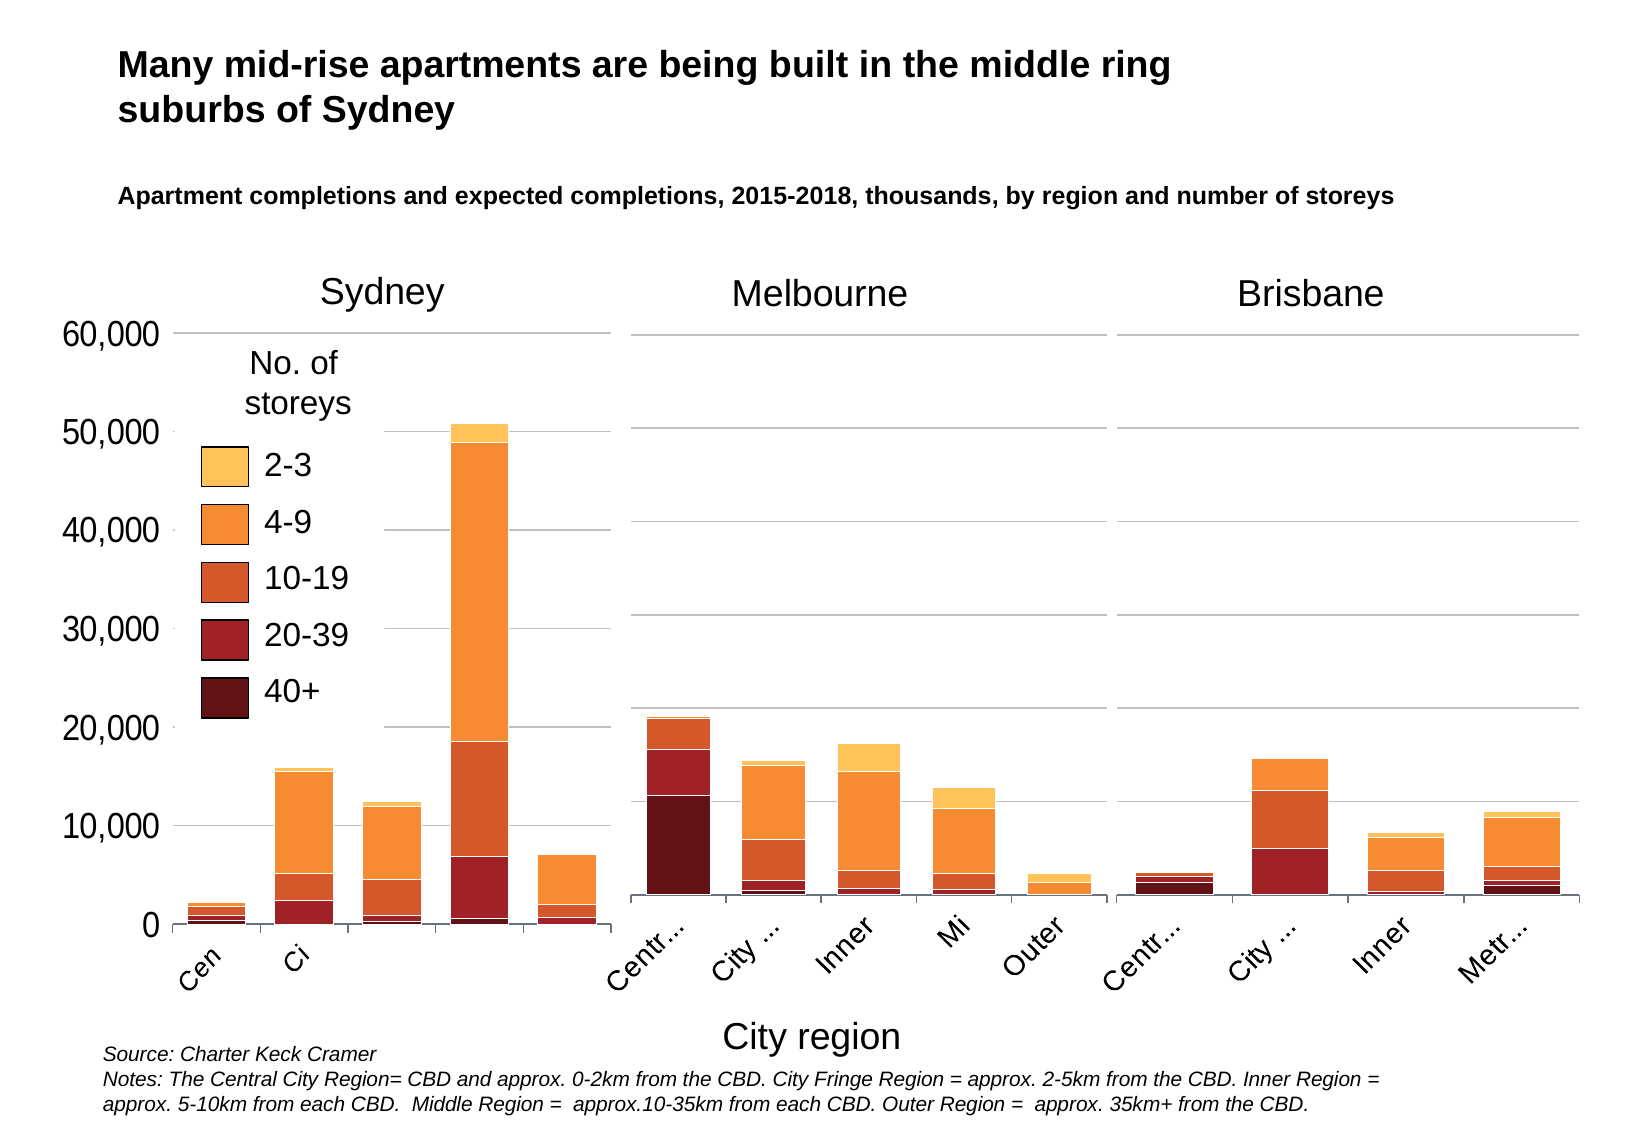

# Many mid-rise apartments are being built in the middle ring suburbs of Sydney
Apartment completions and expected completions, 2015-2018, thousands, by region and number of storeys
Sydney
Melbourne
Brisbane

### Chart

| Category | 40+ | 20-39 | 10-19 | 4-9 | 2-3 |
|---|---|---|---|---|---|
| Central City | 330.0 | 529.0 | 887.0 | 493.0 | 0.0 |
| City Fringe | 0.0 | 2421.0 | 2713.0 | 10326.0 | 420.0 |
| Inner | 287.0 | 630.0 | 3564.0 | 7464.0 | 458.0 |
| Middle | 602.0 | 6307.0 | 11652.0 | 30319.0 | 1959.0 |
| Outer | 0.0 | 708.0 | 1325.0 | 5049.0 | 40.0 |

### Chart

| Category | 40+ | 20-39 | 10-19 | 4-9 | 2-3 |
|---|---|---|---|---|---|
| Central City | 10685.0 | 4902.0 | 3270.0 | 285.0 | 0.0 |
| City Fringe | 445.0 | 1053.0 | 4431.0 | 7899.0 | 578.0 |
| Inner | 0.0 | 693.0 | 1951.0 | 10528.0 | 3073.0 |
| Middle | 0.0 | 511.0 | 1761.0 | 6953.0 | 2233.0 |
| Outer | 0.0 | 0.0 | 0.0 | 1350.0 | 961.0 |

### Chart

| Category | 40+ | 20-39 | 10-19 | 4-9 | 2-3 |
|---|---|---|---|---|---|
| Central City | 1266.0 | 720.0 | 378.0 | 124.0 | 10.0 |
| City Fringe | 0.0 | 4991.0 | 6205.0 | 3403.0 | 65.0 |
| Inner | 0.0 | 375.0 | 2257.0 | 3481.0 | 570.0 |
| Metro Nodes | 944.0 | 601.0 | 1438.0 | 5259.0 | 670.0 |
No. of
storeys
2-3
4-9
10-19
20-39
40+

City region
Source: Charter Keck Cramer
Notes: The Central City Region= CBD and approx. 0-2km from the CBD. City Fringe Region = approx. 2-5km from the CBD. Inner Region = approx. 5-10km from each CBD.  Middle Region =  approx.10-35km from each CBD. Outer Region =  approx. 35km+ from the CBD.